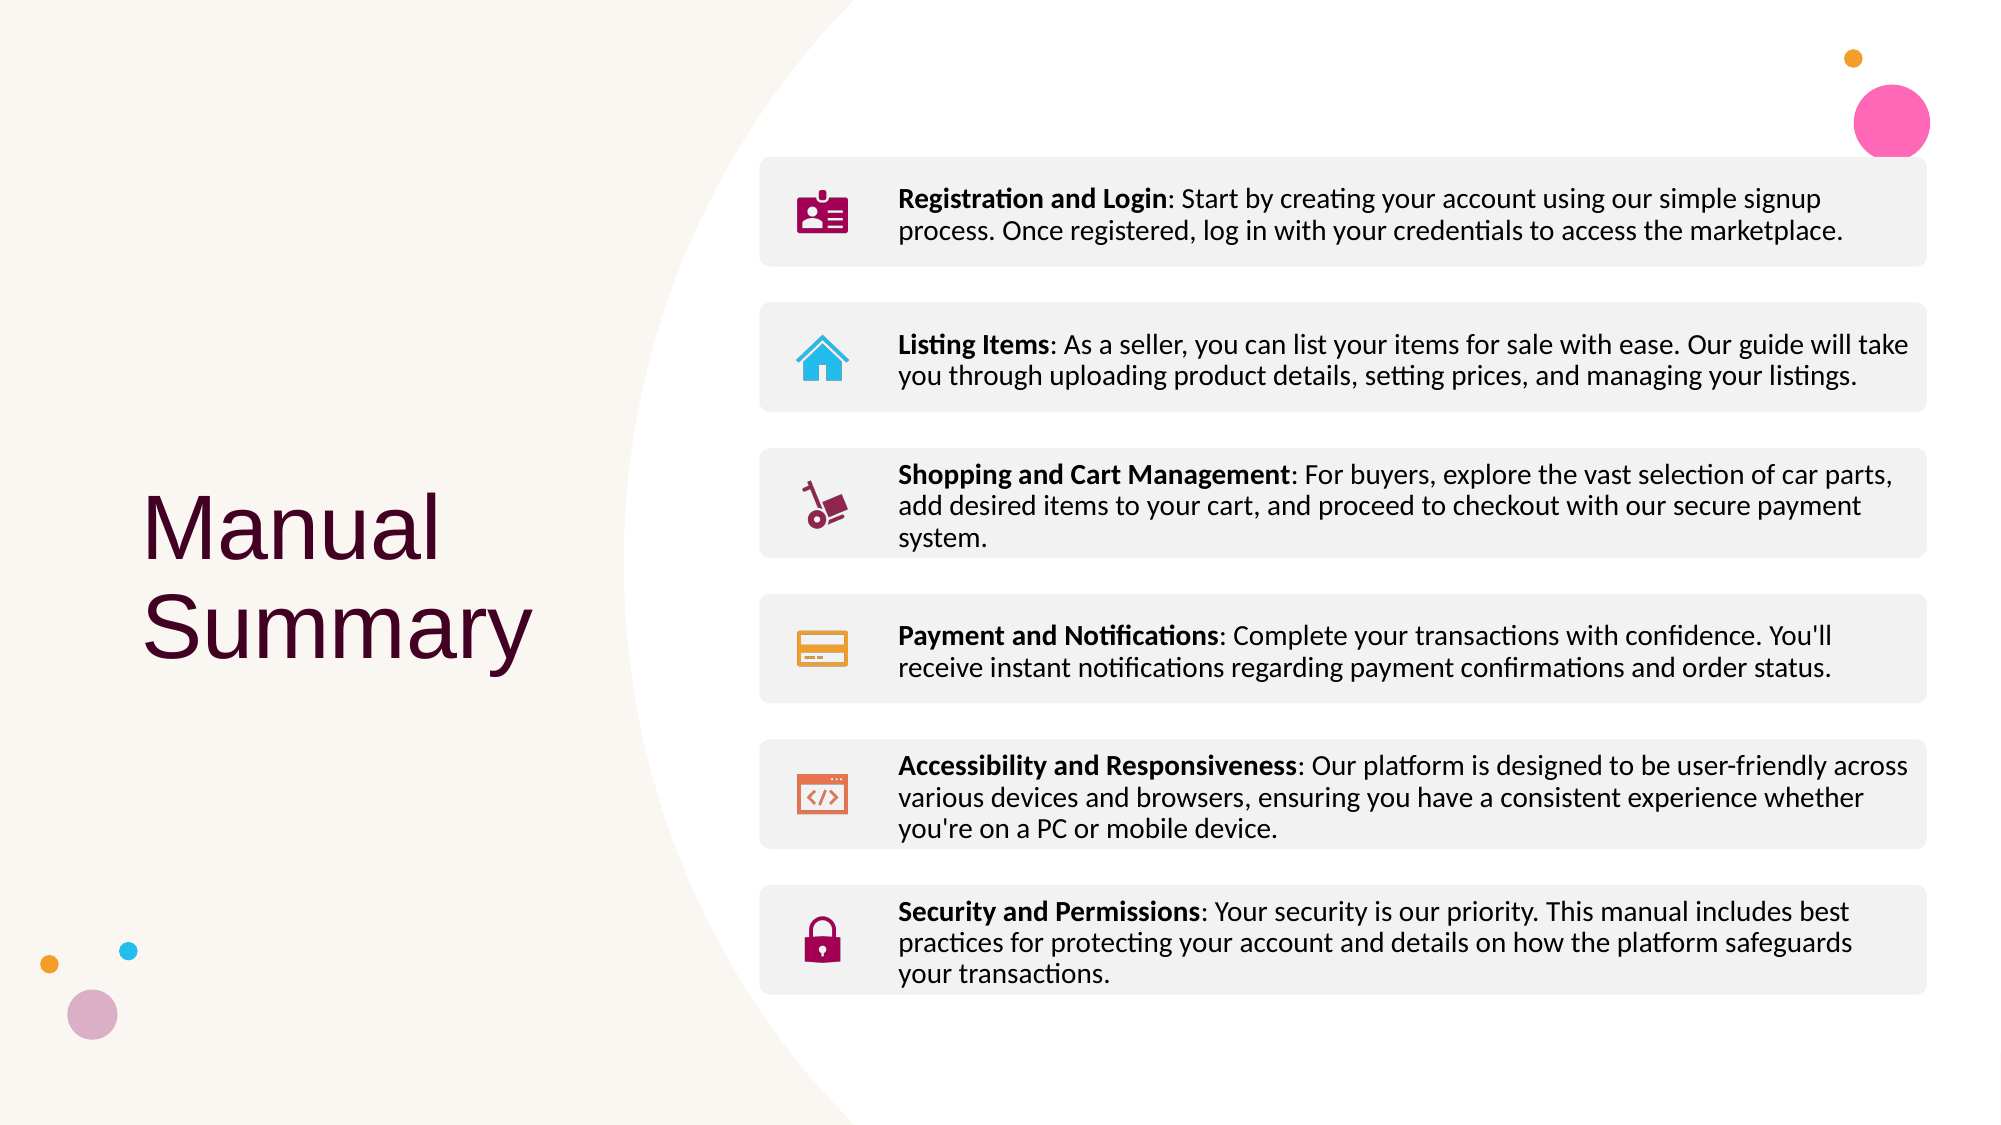

# Manual Summary
Registration and Login: Start by creating your account using our simple signup process. Once registered, log in with your credentials to access the marketplace.
Listing Items: As a seller, you can list your items for sale with ease. Our guide will take you through uploading product details, setting prices, and managing your listings.
Shopping and Cart Management: For buyers, explore the vast selection of car parts, add desired items to your cart, and proceed to checkout with our secure payment system.
Payment and Notifications: Complete your transactions with confidence. You'll receive instant notifications regarding payment confirmations and order status.
Accessibility and Responsiveness: Our platform is designed to be user-friendly across various devices and browsers, ensuring you have a consistent experience whether you're on a PC or mobile device.
Security and Permissions: Your security is our priority. This manual includes best practices for protecting your account and details on how the platform safeguards your transactions.